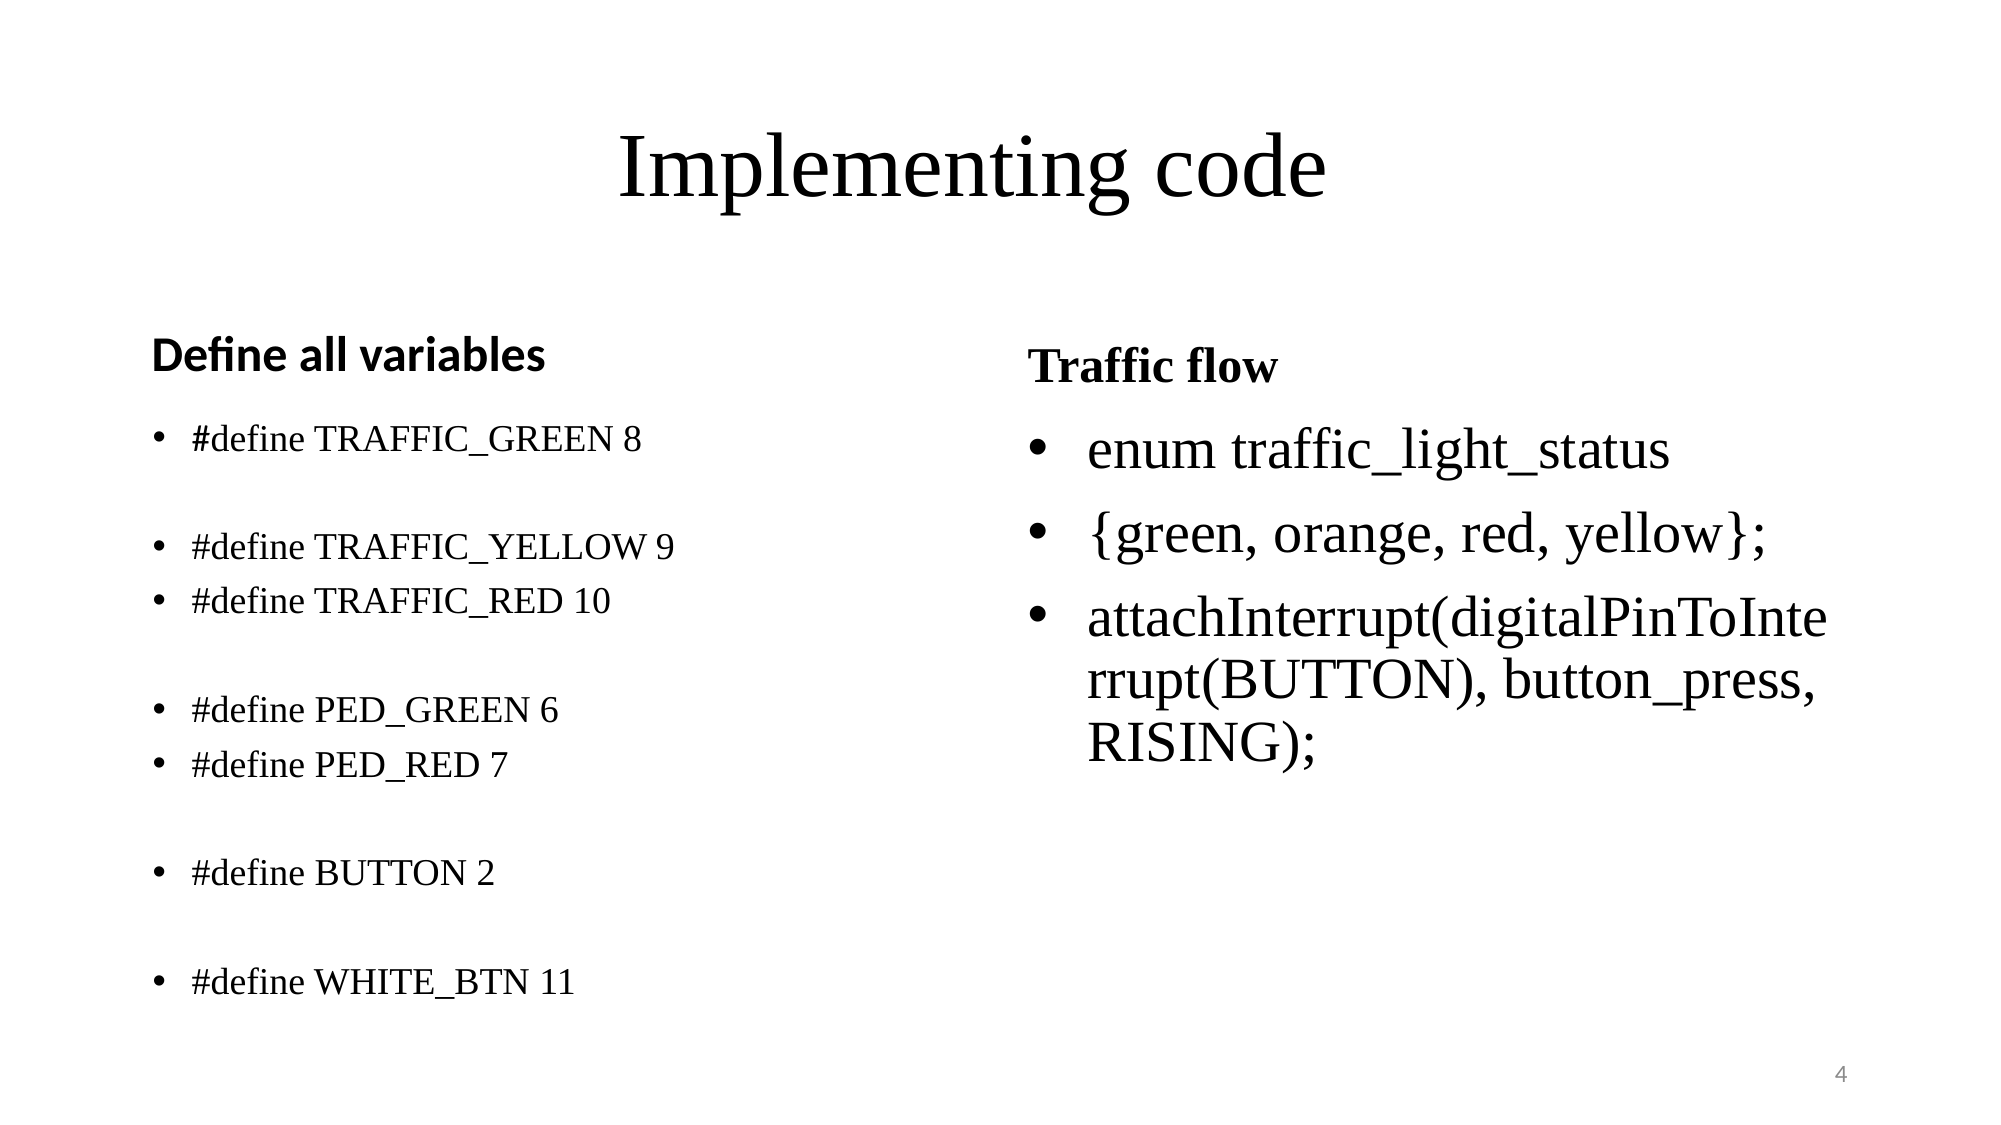

# Implementing code
Define all variables
Traffic flow
#define TRAFFIC_GREEN 8

#define TRAFFIC_YELLOW 9
#define TRAFFIC_RED 10

#define PED_GREEN 6
#define PED_RED 7

#define BUTTON 2

#define WHITE_BTN 11
enum traffic_light_status
{green, orange, red, yellow};
attachInterrupt(digitalPinToInterrupt(BUTTON), button_press, RISING);
4